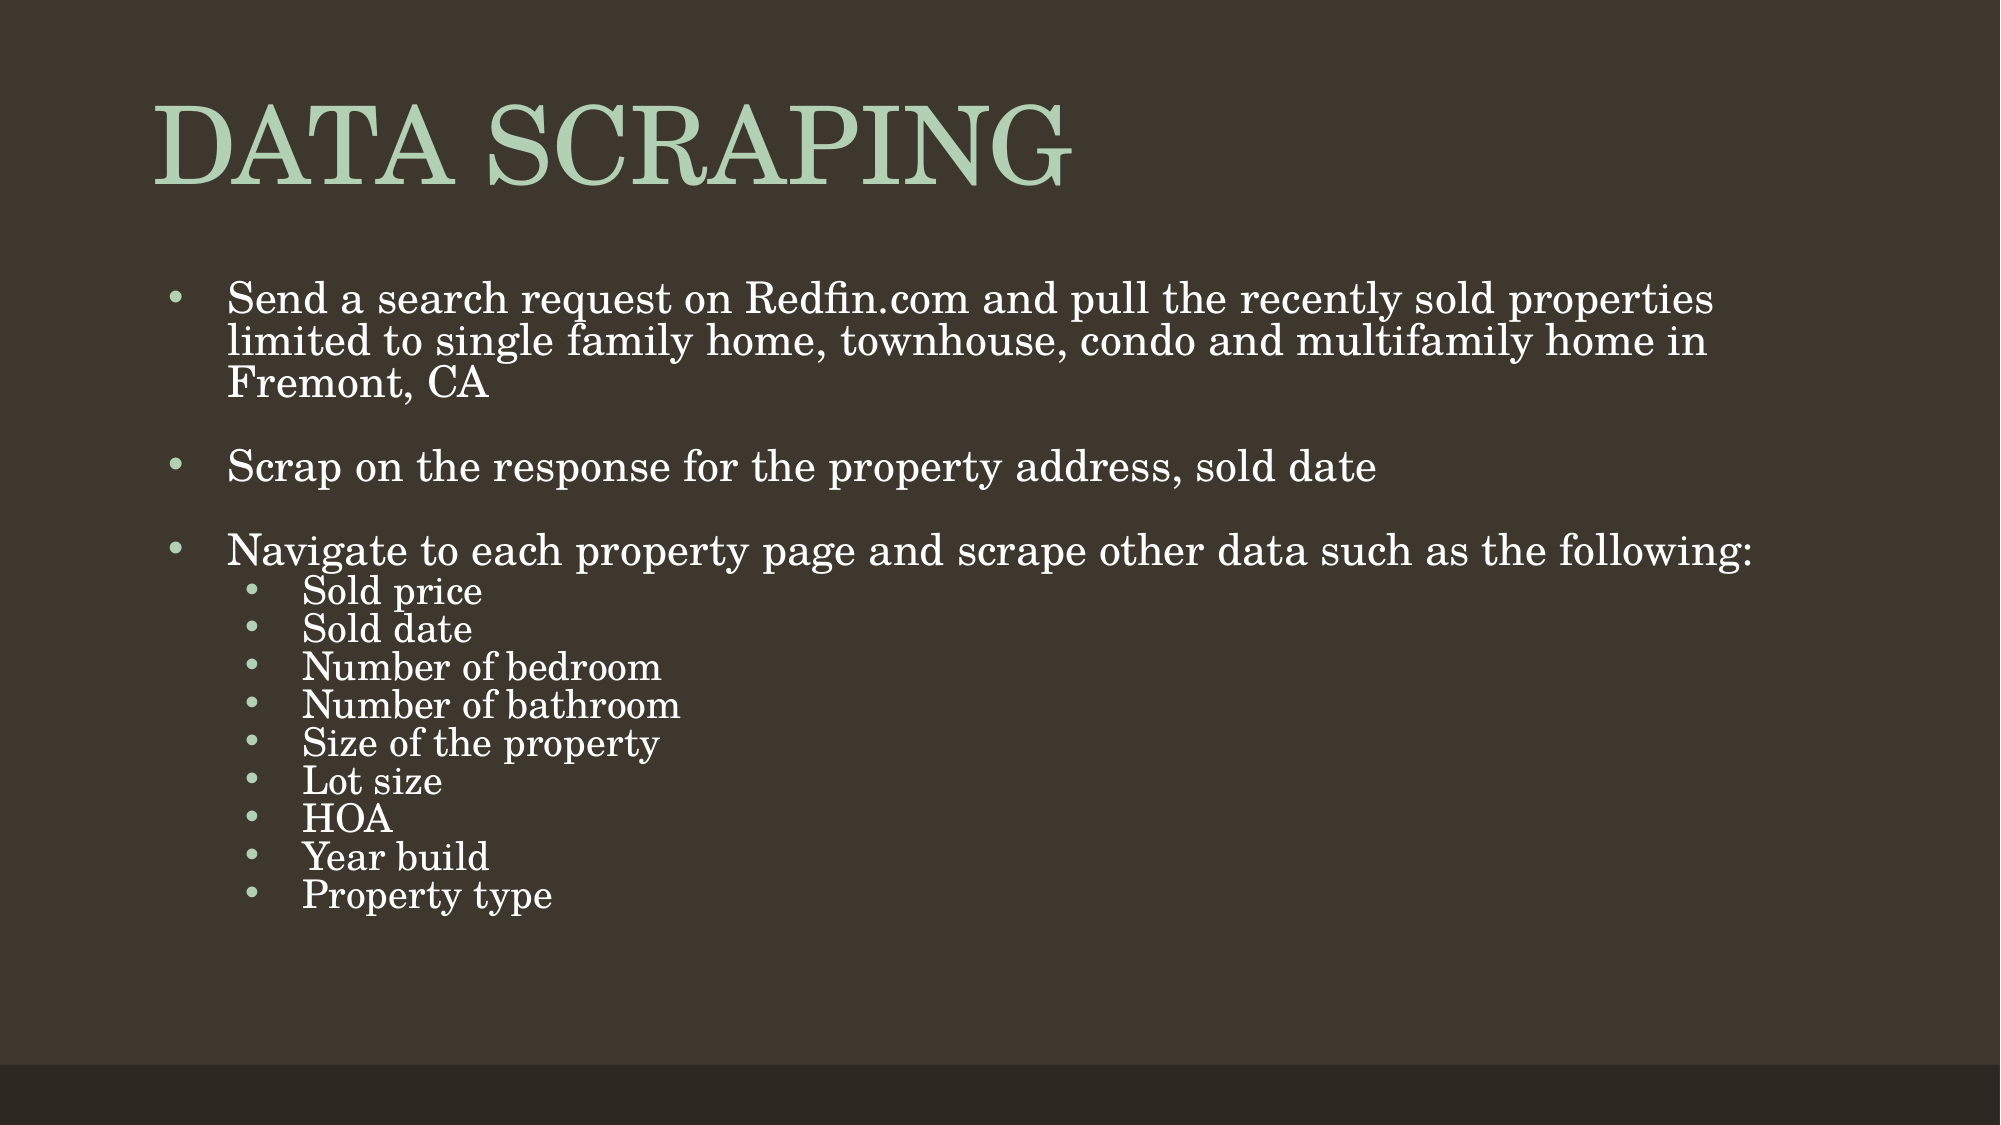

# DATA SCRAPING
Send a search request on Redfin.com and pull the recently sold properties limited to single family home, townhouse, condo and multifamily home in Fremont, CA

Scrap on the response for the property address, sold date

Navigate to each property page and scrape other data such as the following:
Sold price
Sold date
Number of bedroom
Number of bathroom
Size of the property
Lot size
HOA
Year build
Property type